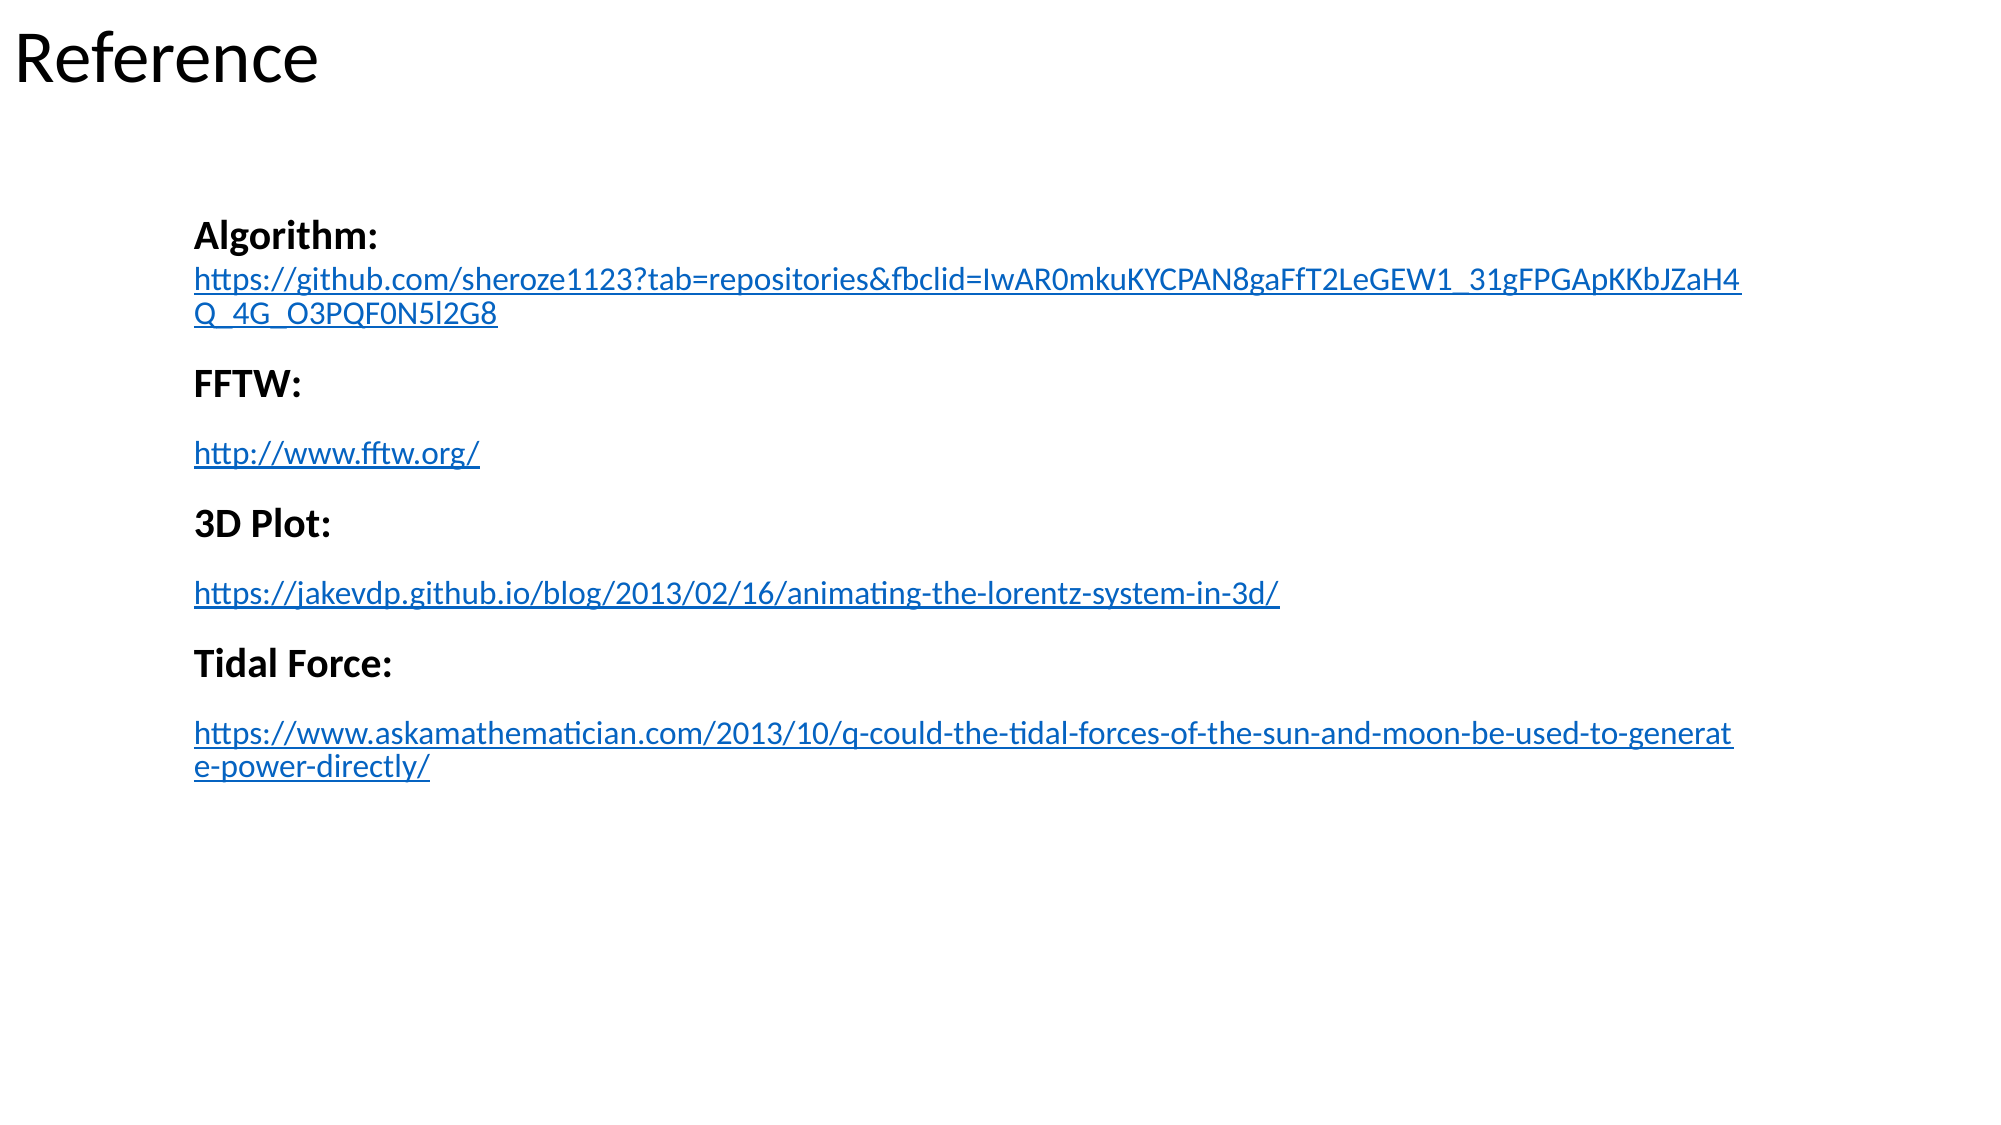

Reference
Algorithm: https://github.com/sheroze1123?tab=repositories&fbclid=IwAR0mkuKYCPAN8gaFfT2LeGEW1_31gFPGApKKbJZaH4Q_4G_O3PQF0N5l2G8
FFTW:
http://www.fftw.org/
3D Plot:
https://jakevdp.github.io/blog/2013/02/16/animating-the-lorentz-system-in-3d/
Tidal Force:
https://www.askamathematician.com/2013/10/q-could-the-tidal-forces-of-the-sun-and-moon-be-used-to-generate-power-directly/